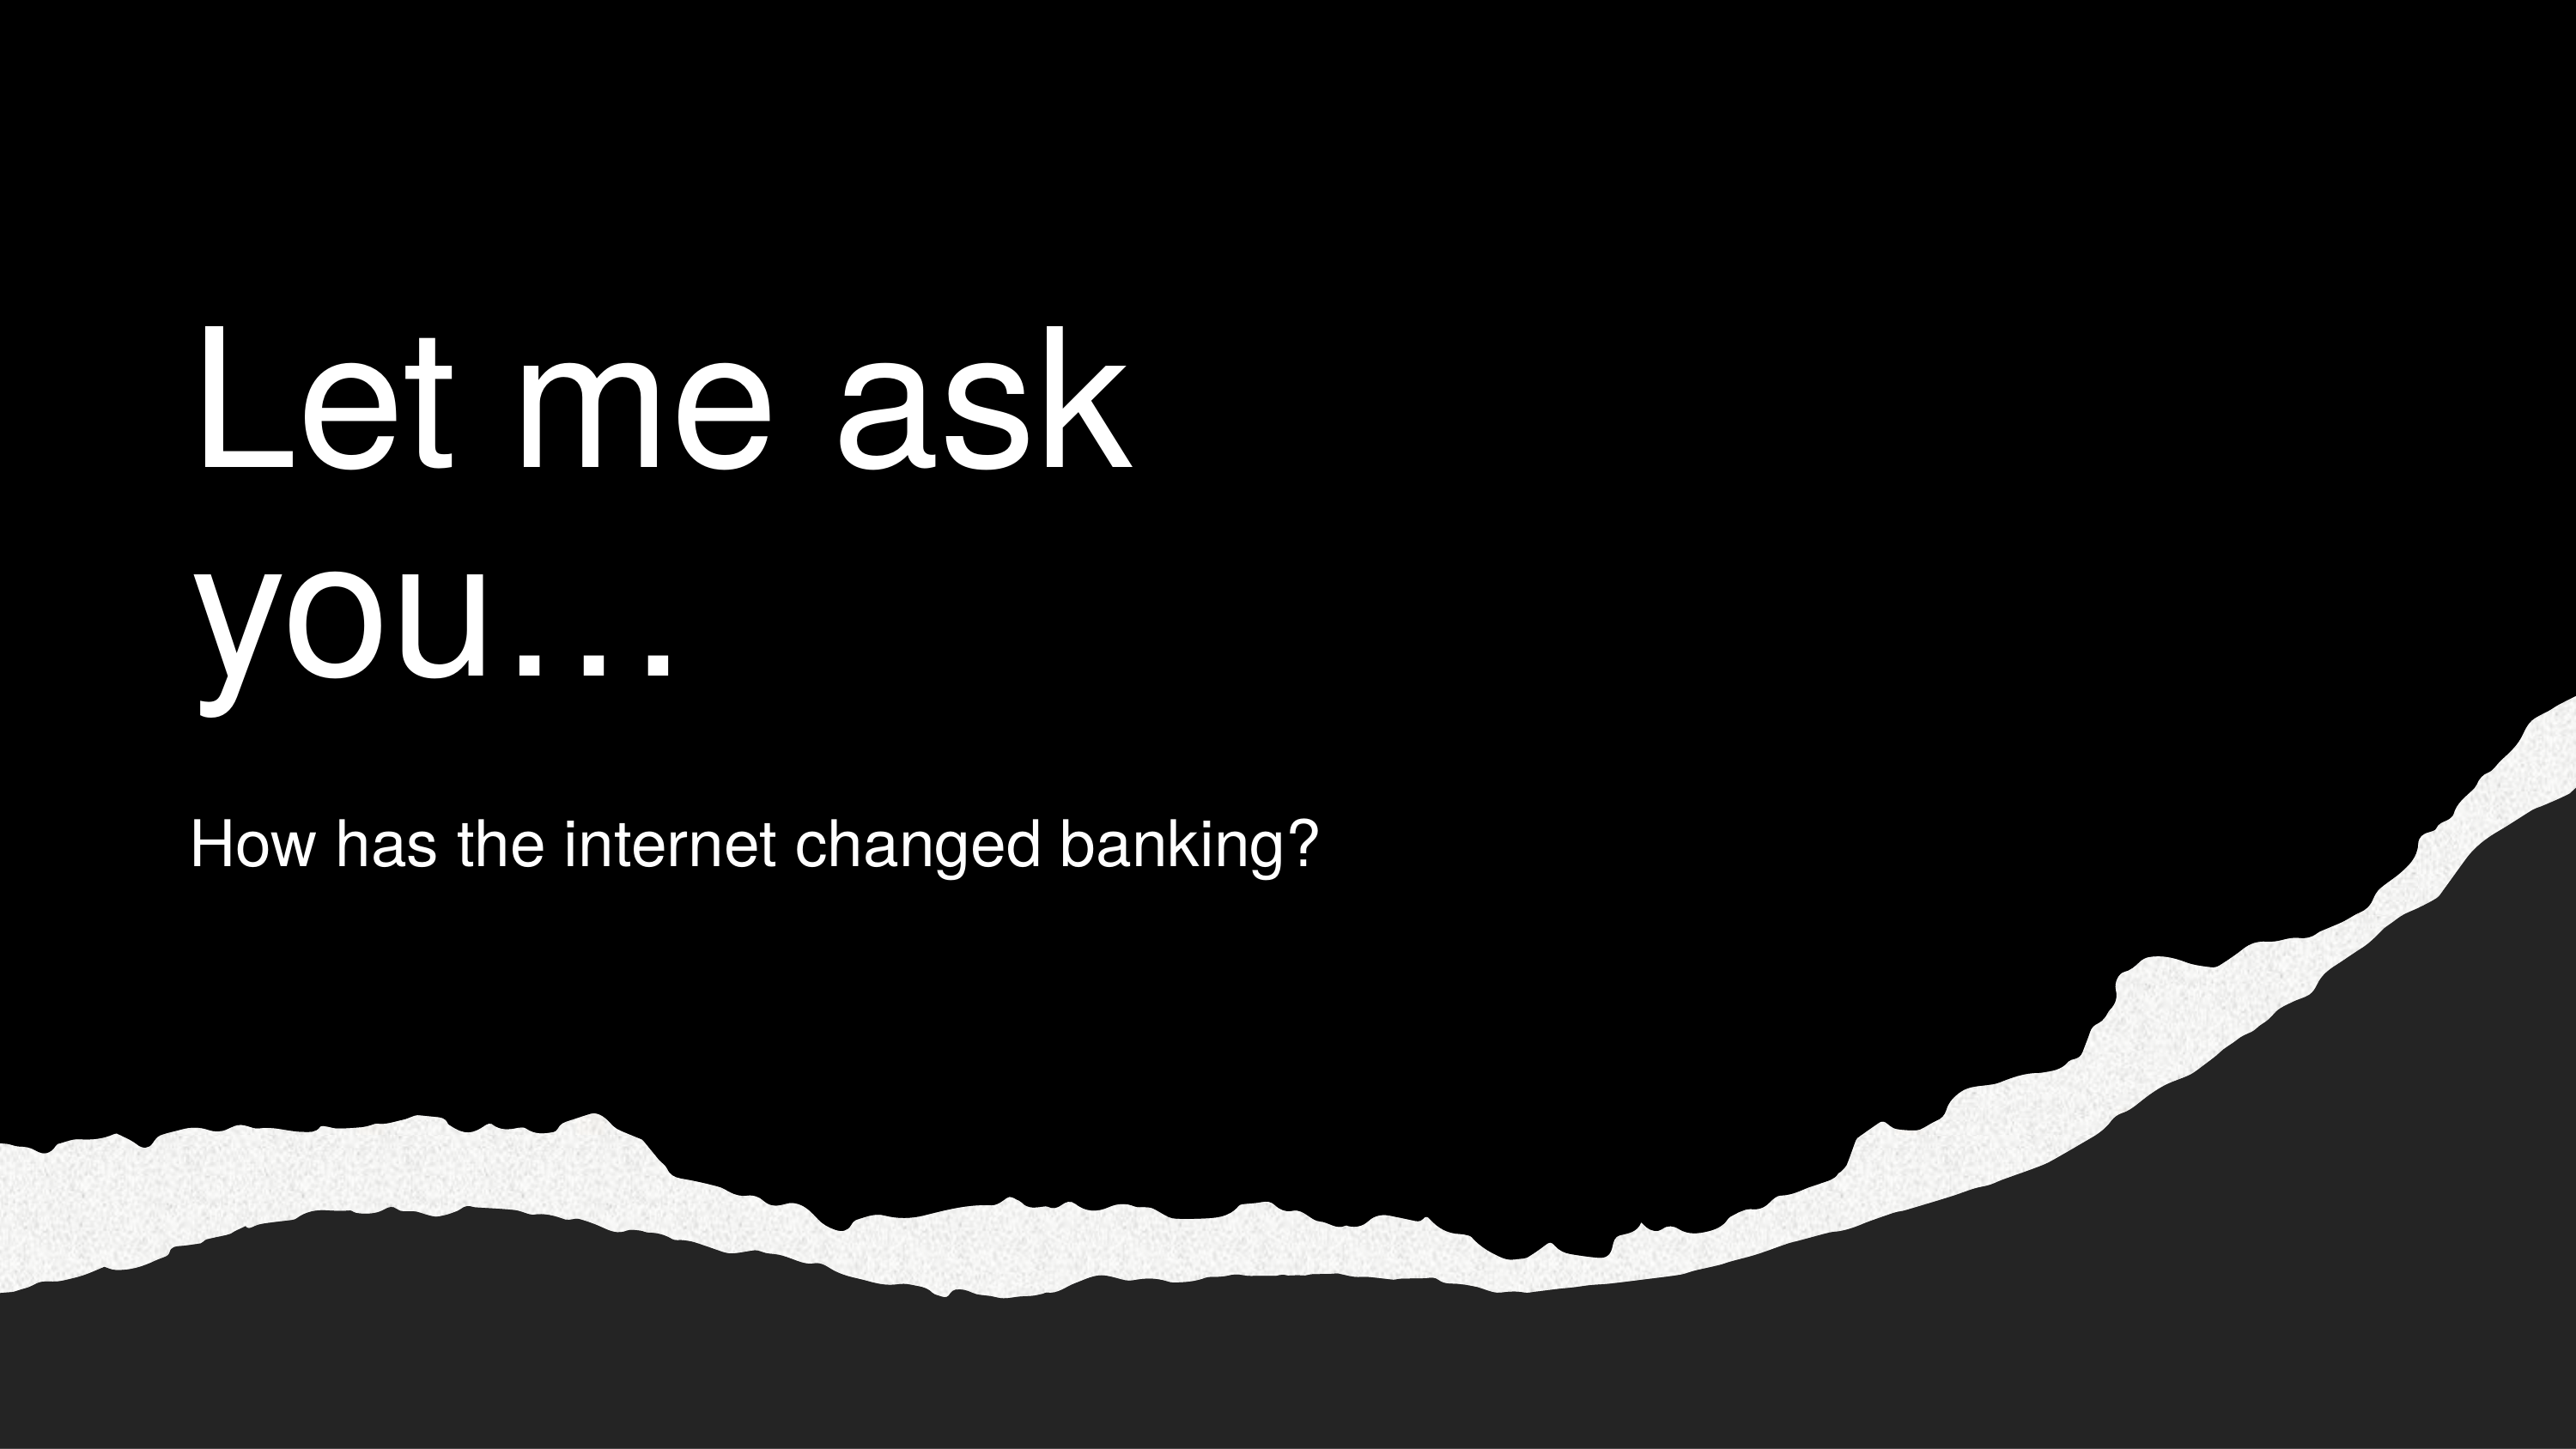

# Let me ask you…

How has the internet changed banking?